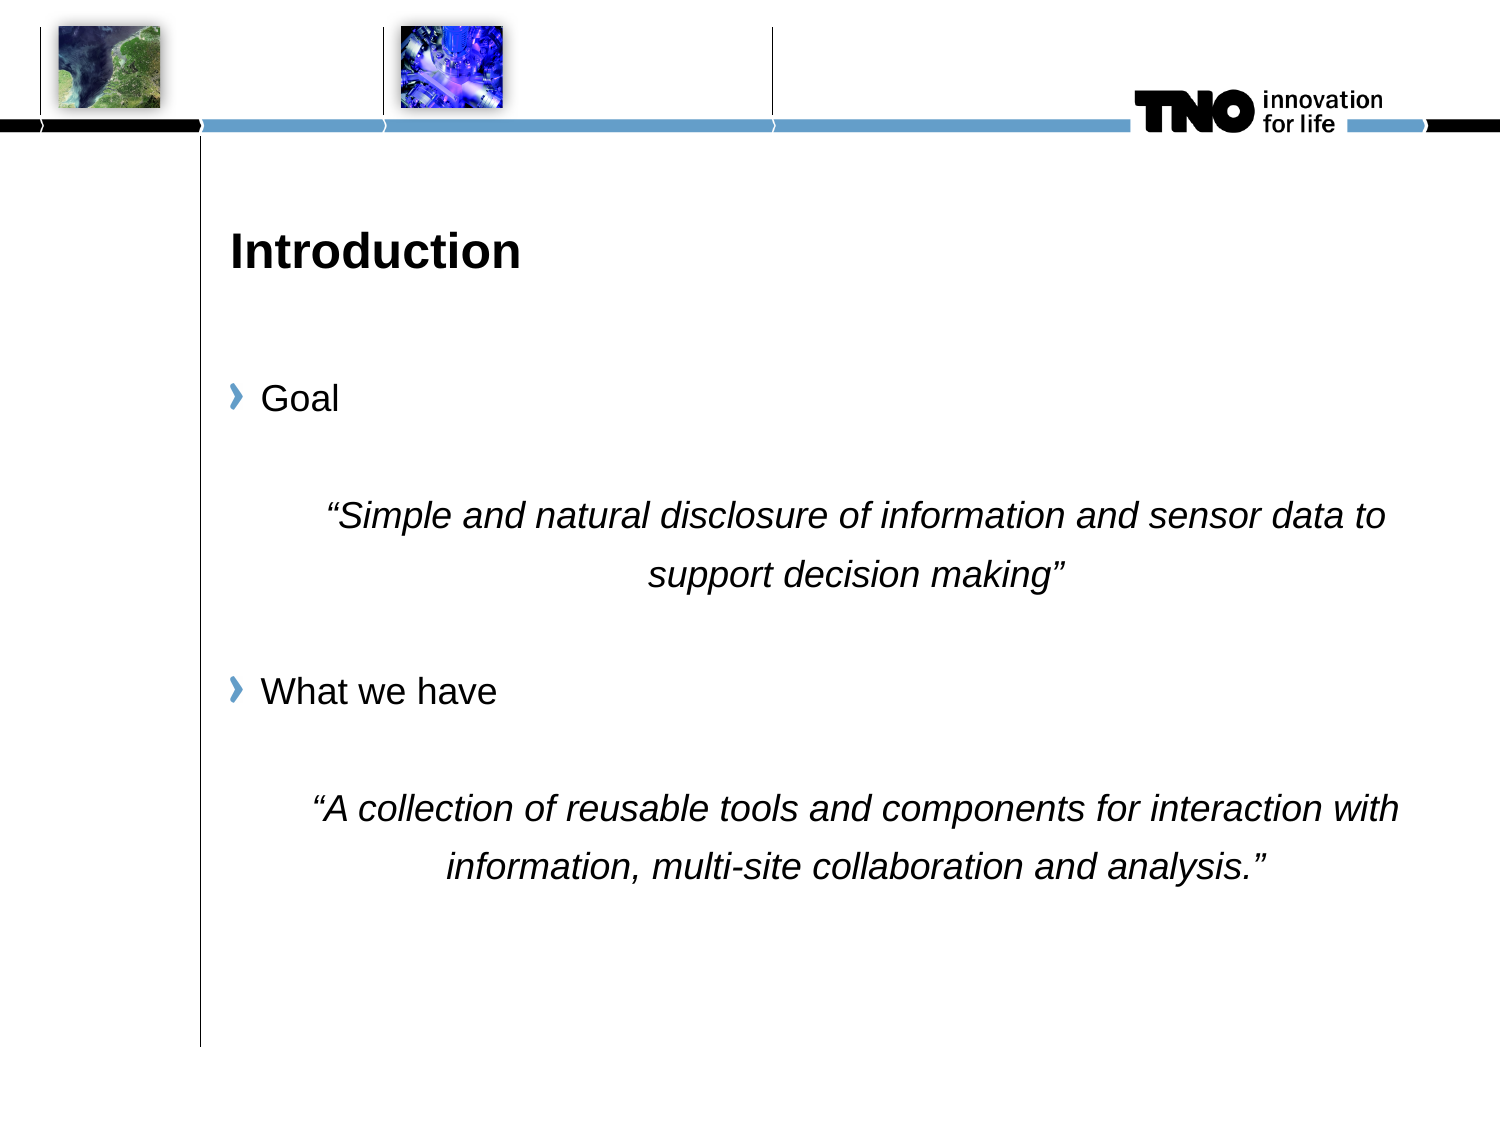

# Introduction
Goal

“Simple and natural disclosure of information and sensor data to support decision making”

What we have

“A collection of reusable tools and components for interaction with information, multi-site collaboration and analysis.”